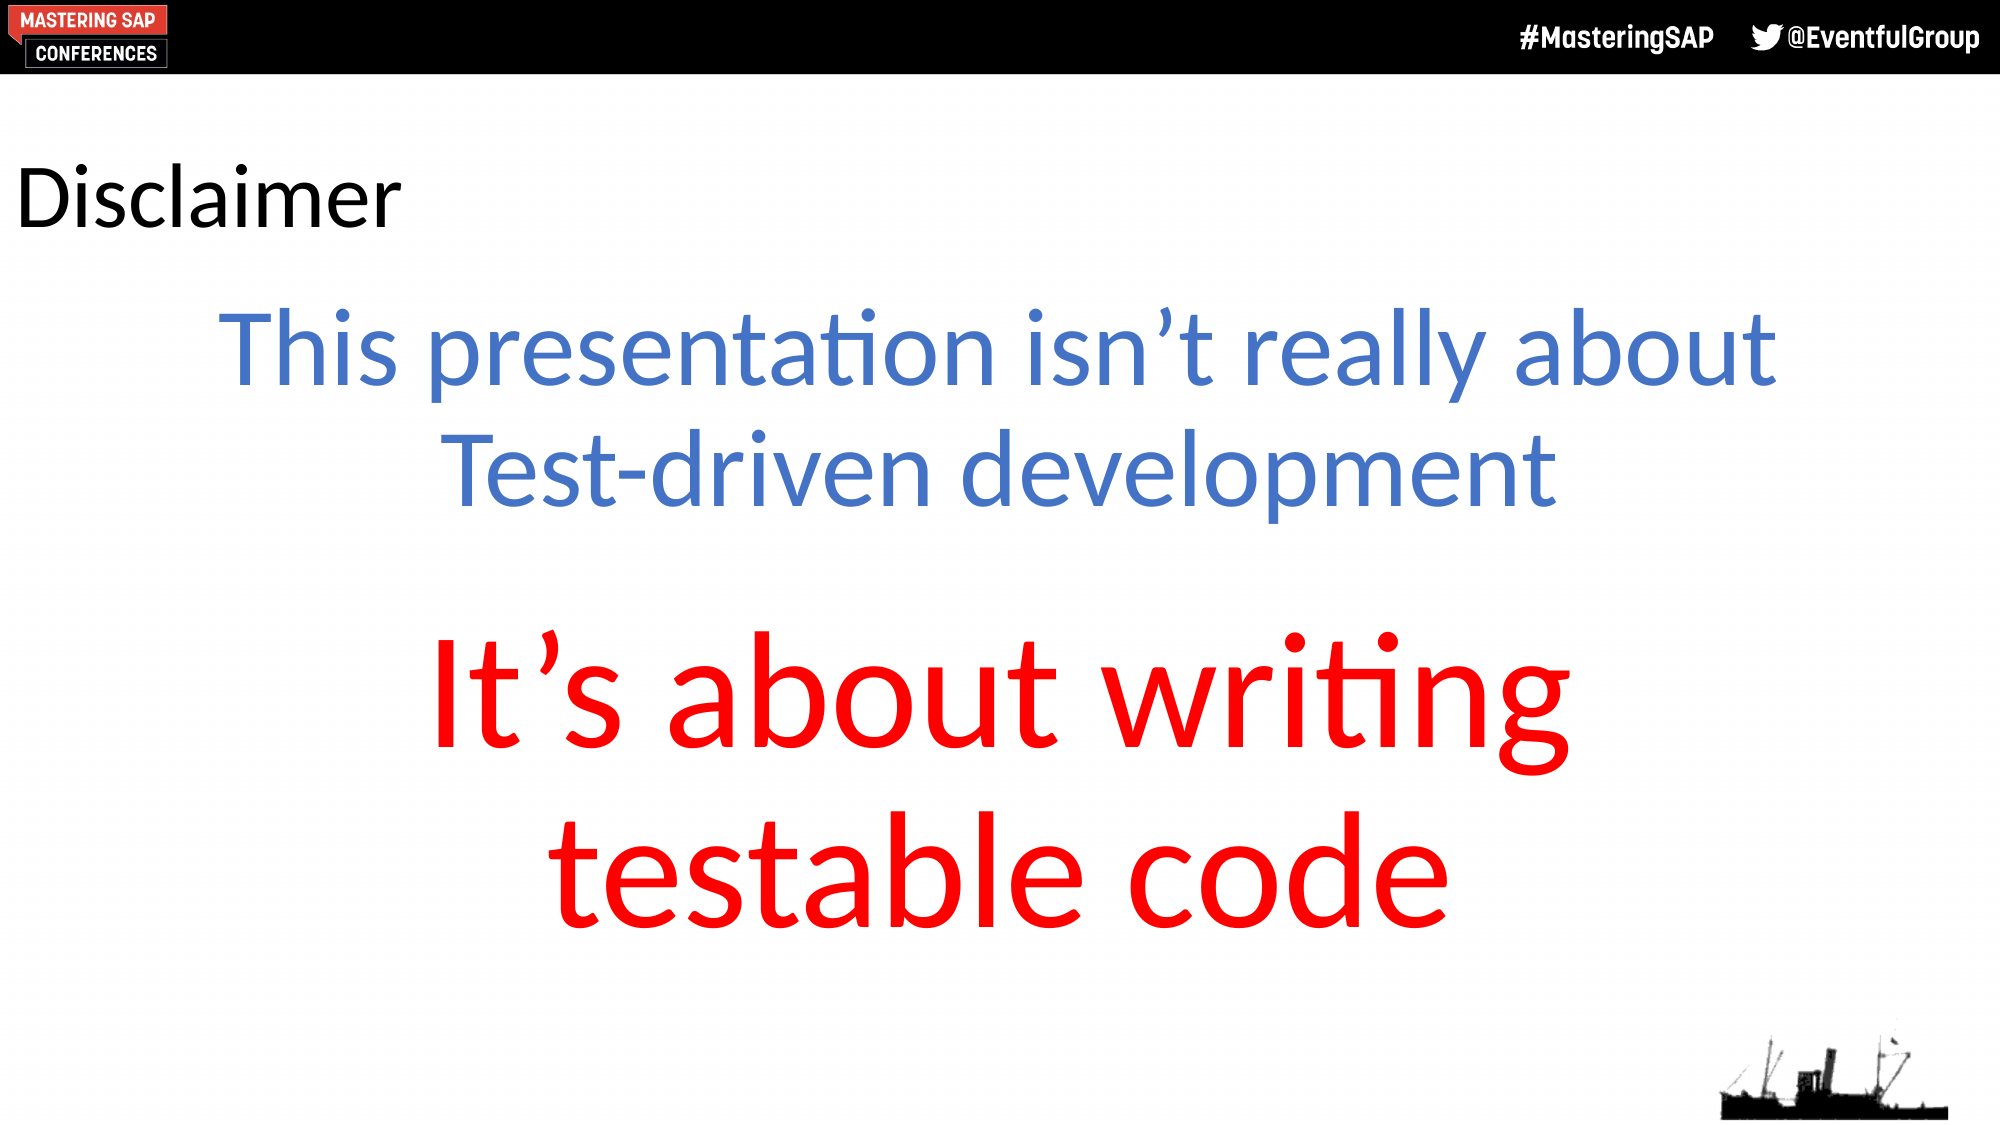

# Disclaimer
This presentation isn’t really about Test-driven development
It’s about writing testable code